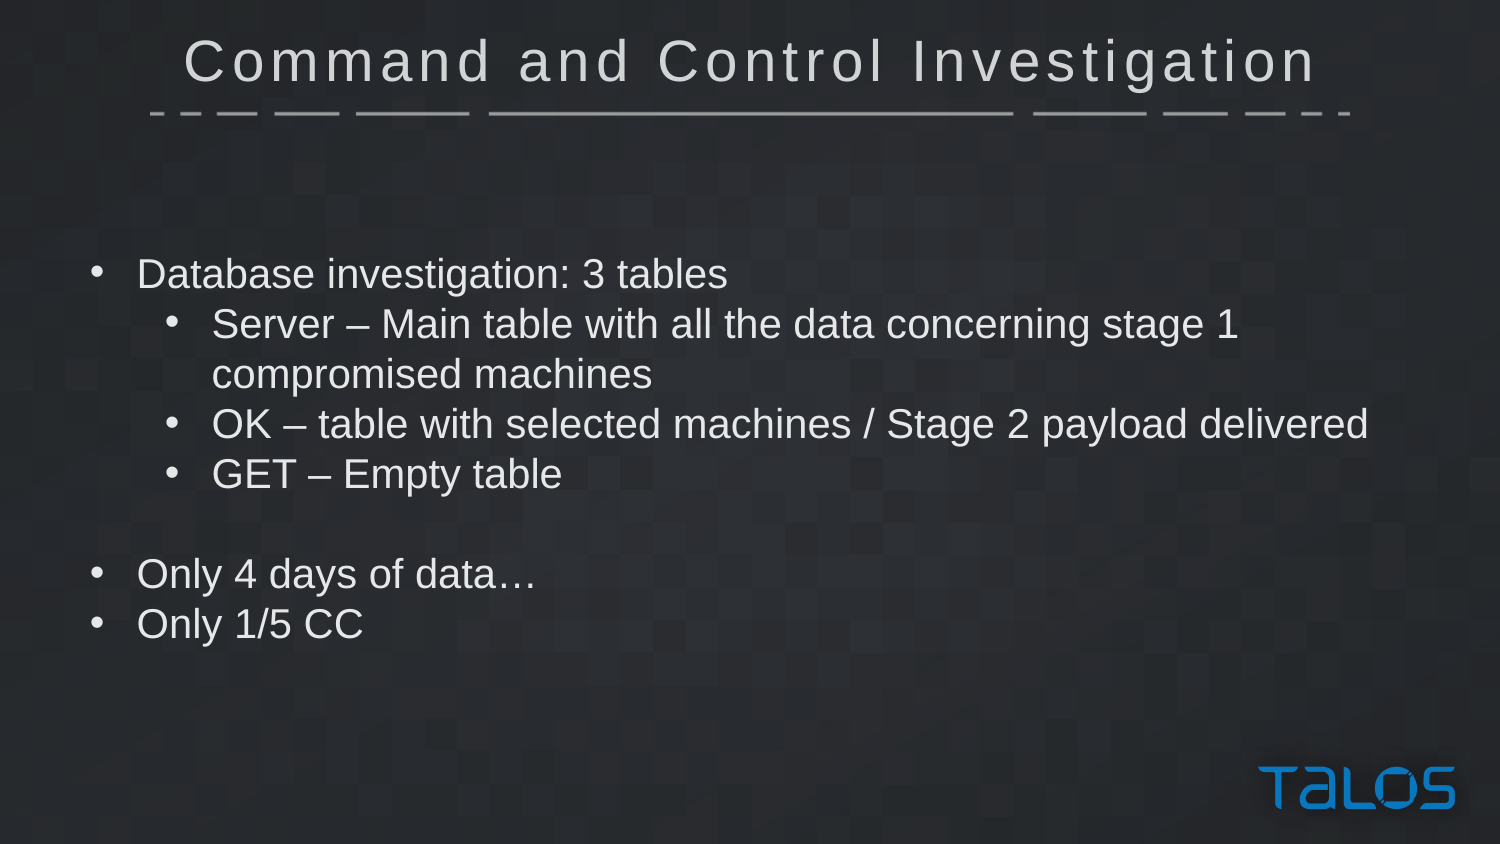

# Command and Control Investigation
Database investigation: 3 tables
Server – Main table with all the data concerning stage 1 compromised machines
OK – table with selected machines / Stage 2 payload delivered
GET – Empty table

Only 4 days of data…
Only 1/5 CC